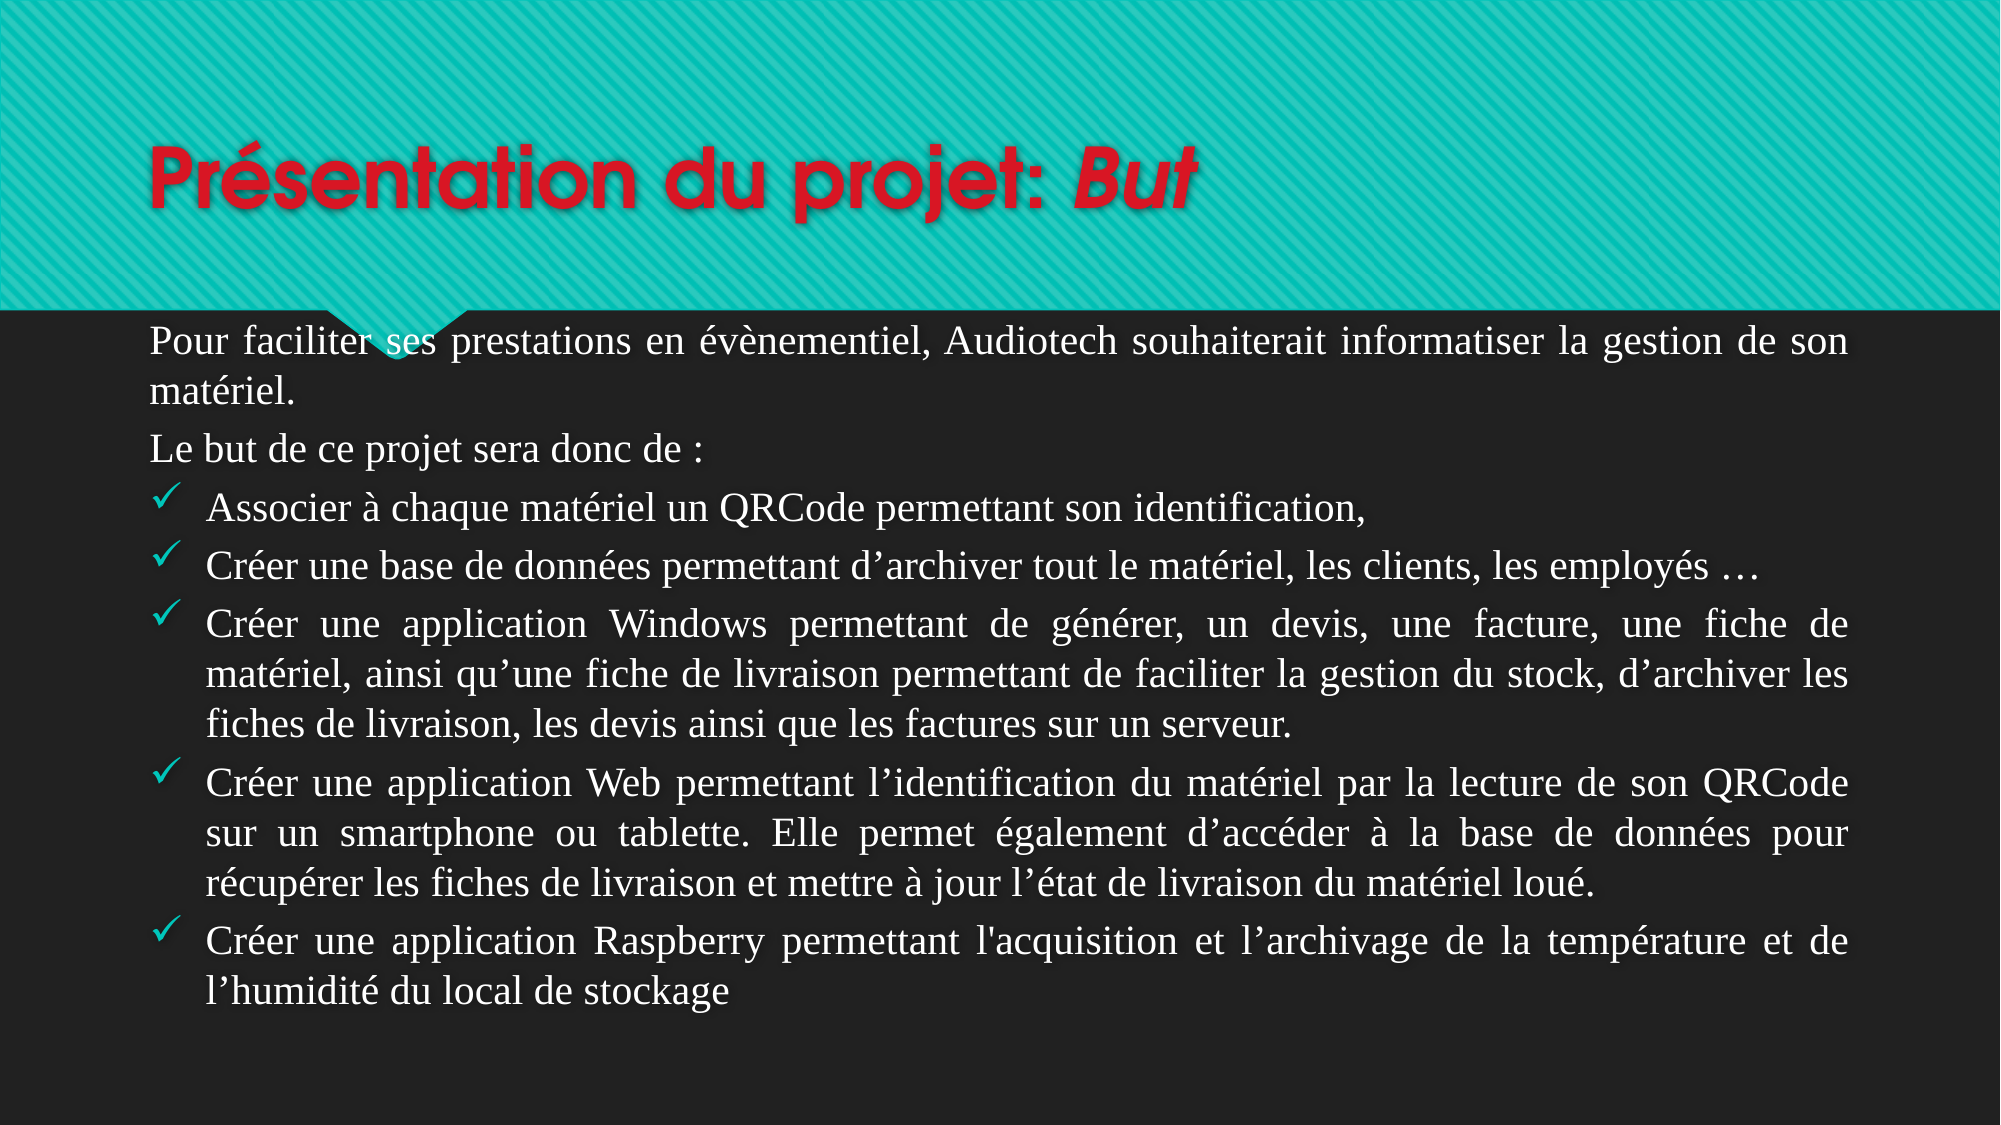

# Présentation du projet: But
Pour faciliter ses prestations en évènementiel, Audiotech souhaiterait informatiser la gestion de son matériel.
Le but de ce projet sera donc de :
Associer à chaque matériel un QRCode permettant son identification,
Créer une base de données permettant d’archiver tout le matériel, les clients, les employés …
Créer une application Windows permettant de générer, un devis, une facture, une fiche de matériel, ainsi qu’une fiche de livraison permettant de faciliter la gestion du stock, d’archiver les fiches de livraison, les devis ainsi que les factures sur un serveur.
Créer une application Web permettant l’identification du matériel par la lecture de son QRCode sur un smartphone ou tablette. Elle permet également d’accéder à la base de données pour récupérer les fiches de livraison et mettre à jour l’état de livraison du matériel loué.
Créer une application Raspberry permettant l'acquisition et l’archivage de la température et de l’humidité du local de stockage